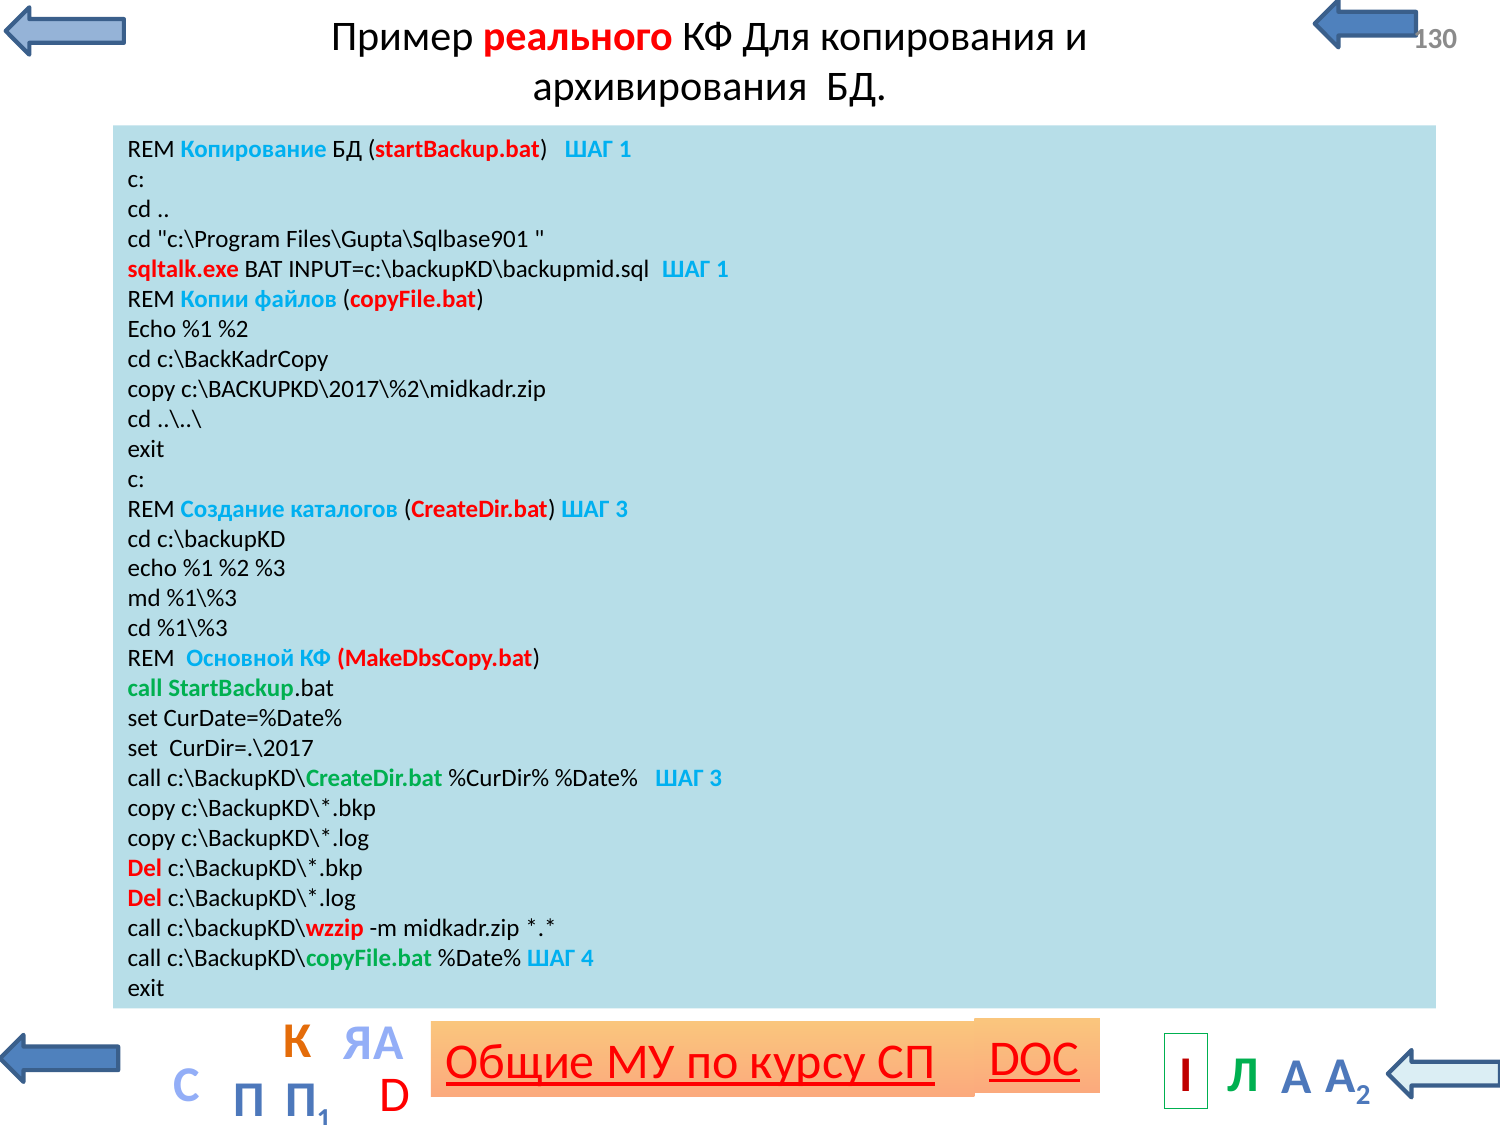

# Пример реального КФ Для копирования и архивирования  БД.
130
REM Копирование БД (startBackup.bat)   ШАГ 1
c:
cd ..
cd "c:\Program Files\Gupta\Sqlbase901 "
sqltalk.exe BAT INPUT=c:\backupKD\backupmid.sql  ШАГ 1
REM Копии файлов (copyFile.bat)
Echo %1 %2
cd c:\BackKadrCopy
copy c:\BACKUPKD\2017\%2\midkadr.zip
cd ..\..\
exit
c:
REM Создание каталогов (CreateDir.bat) ШАГ 3
cd c:\backupKD
echo %1 %2 %3
md %1\%3
cd %1\%3
REM  Основной КФ (MakeDbsCopy.bat)
call StartBackup.bat
set CurDate=%Date%
set  CurDir=.\2017
call c:\BackupKD\CreateDir.bat %CurDir% %Date%   ШАГ 3
copy c:\BackupKD\*.bkp
copy c:\BackupKD\*.log
Del c:\BackupKD\*.bkp
Del c:\BackupKD\*.log
call c:\backupKD\wzzip -m midkadr.zip *.*
call c:\BackupKD\copyFile.bat %Date% ШАГ 4
exit
С